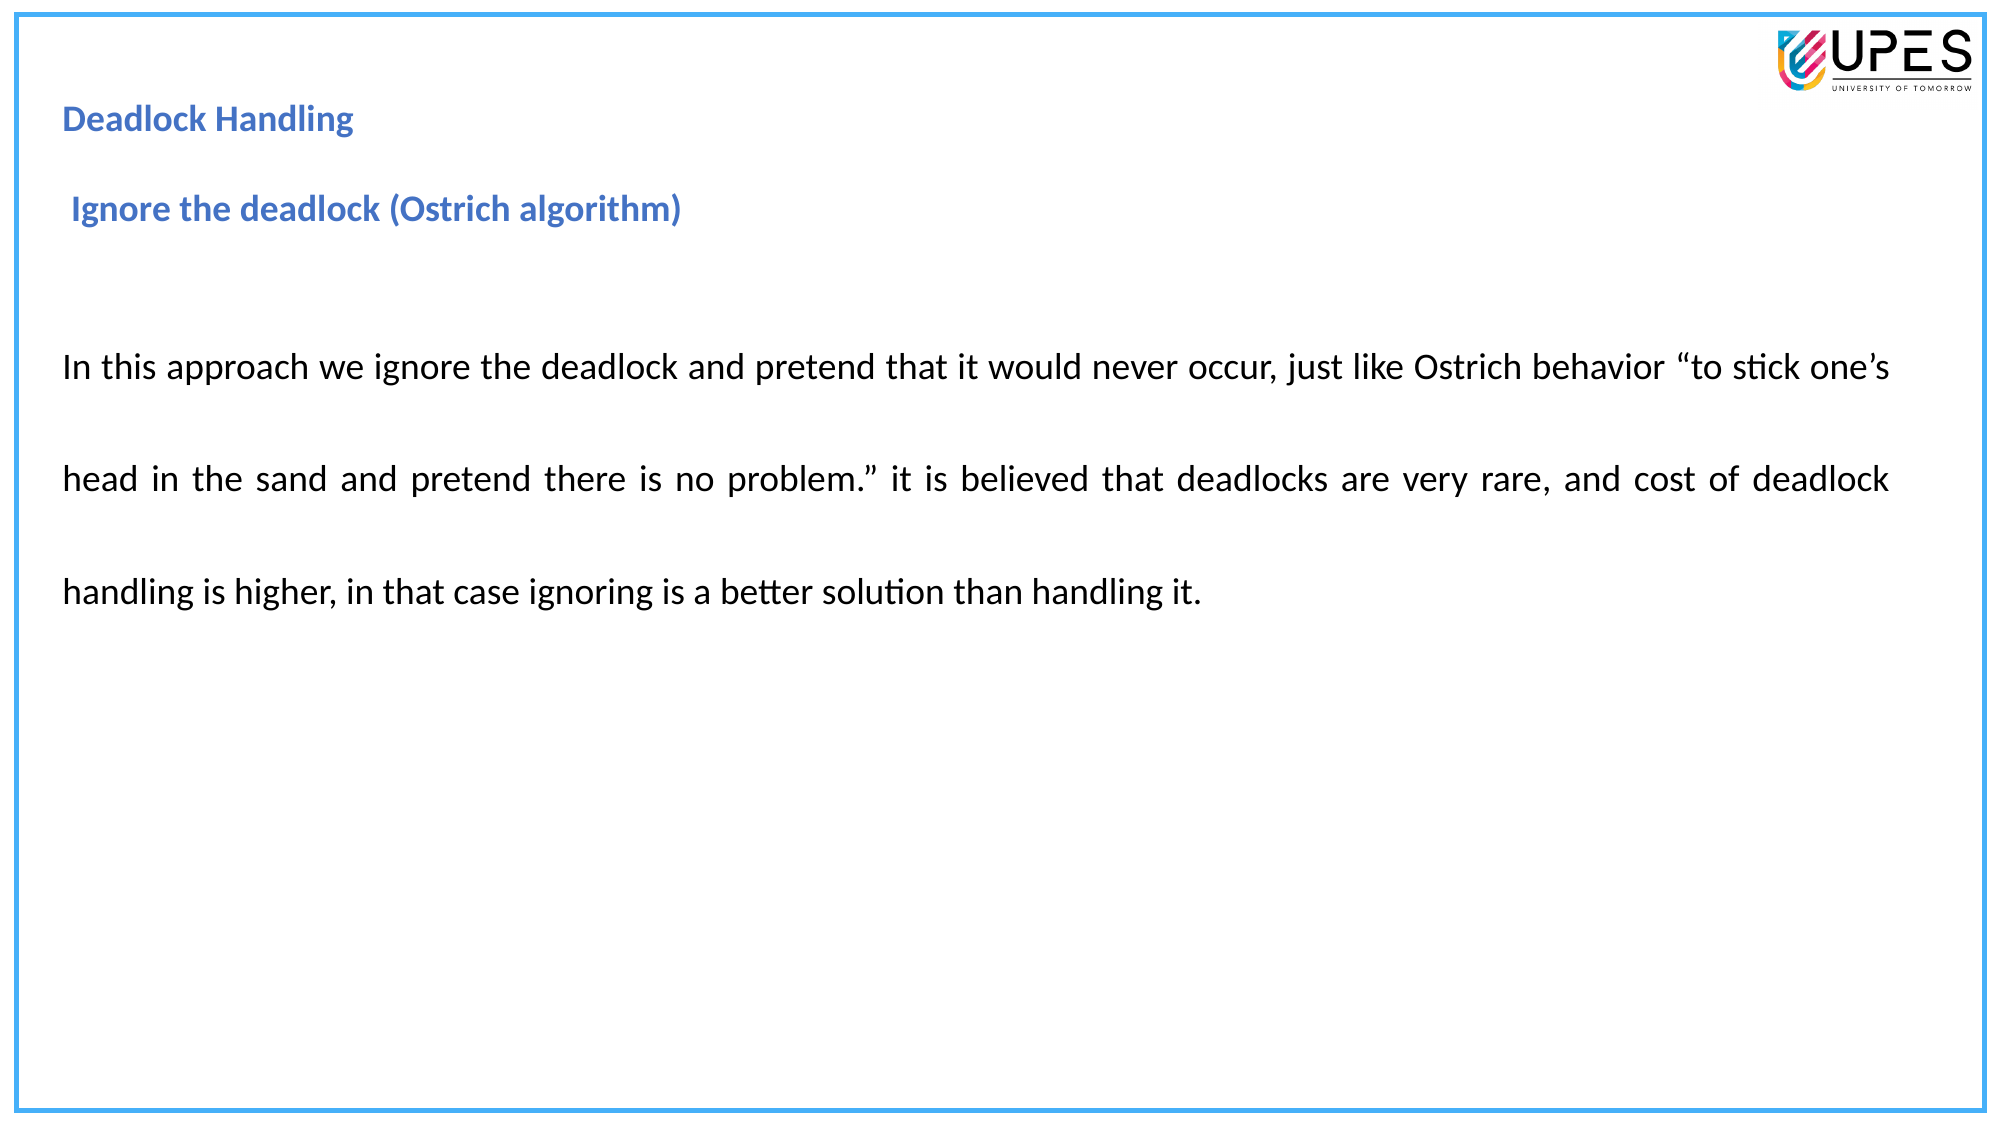

Deadlock Handling

 Ignore the deadlock (Ostrich algorithm)

In this approach we ignore the deadlock and pretend that it would never occur, just like Ostrich behavior “to stick one’s head in the sand and pretend there is no problem.” it is believed that deadlocks are very rare, and cost of deadlock handling is higher, in that case ignoring is a better solution than handling it.